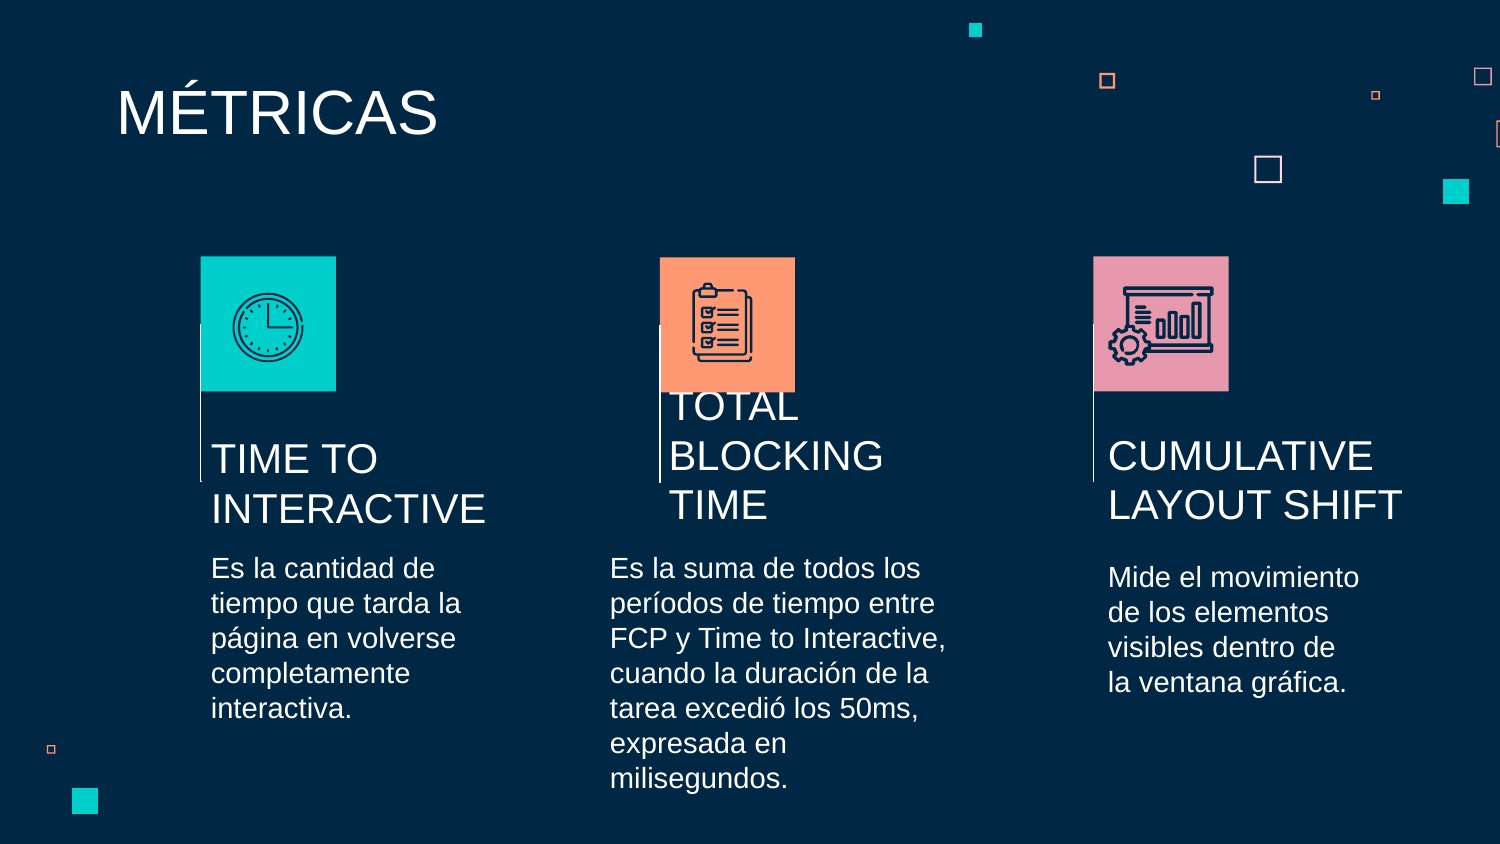

MÉTRICAS

CUMULATIVE LAYOUT SHIFT
TOTAL BLOCKING TIME
# TIME TO INTERACTIVE
Es la cantidad de tiempo que tarda la página en volverse completamente interactiva.
Es la suma de todos los períodos de tiempo entre FCP y Time to Interactive, cuando la duración de la tarea excedió los 50ms, expresada en milisegundos.
Mide el movimiento de los elementos visibles dentro de la ventana gráfica.